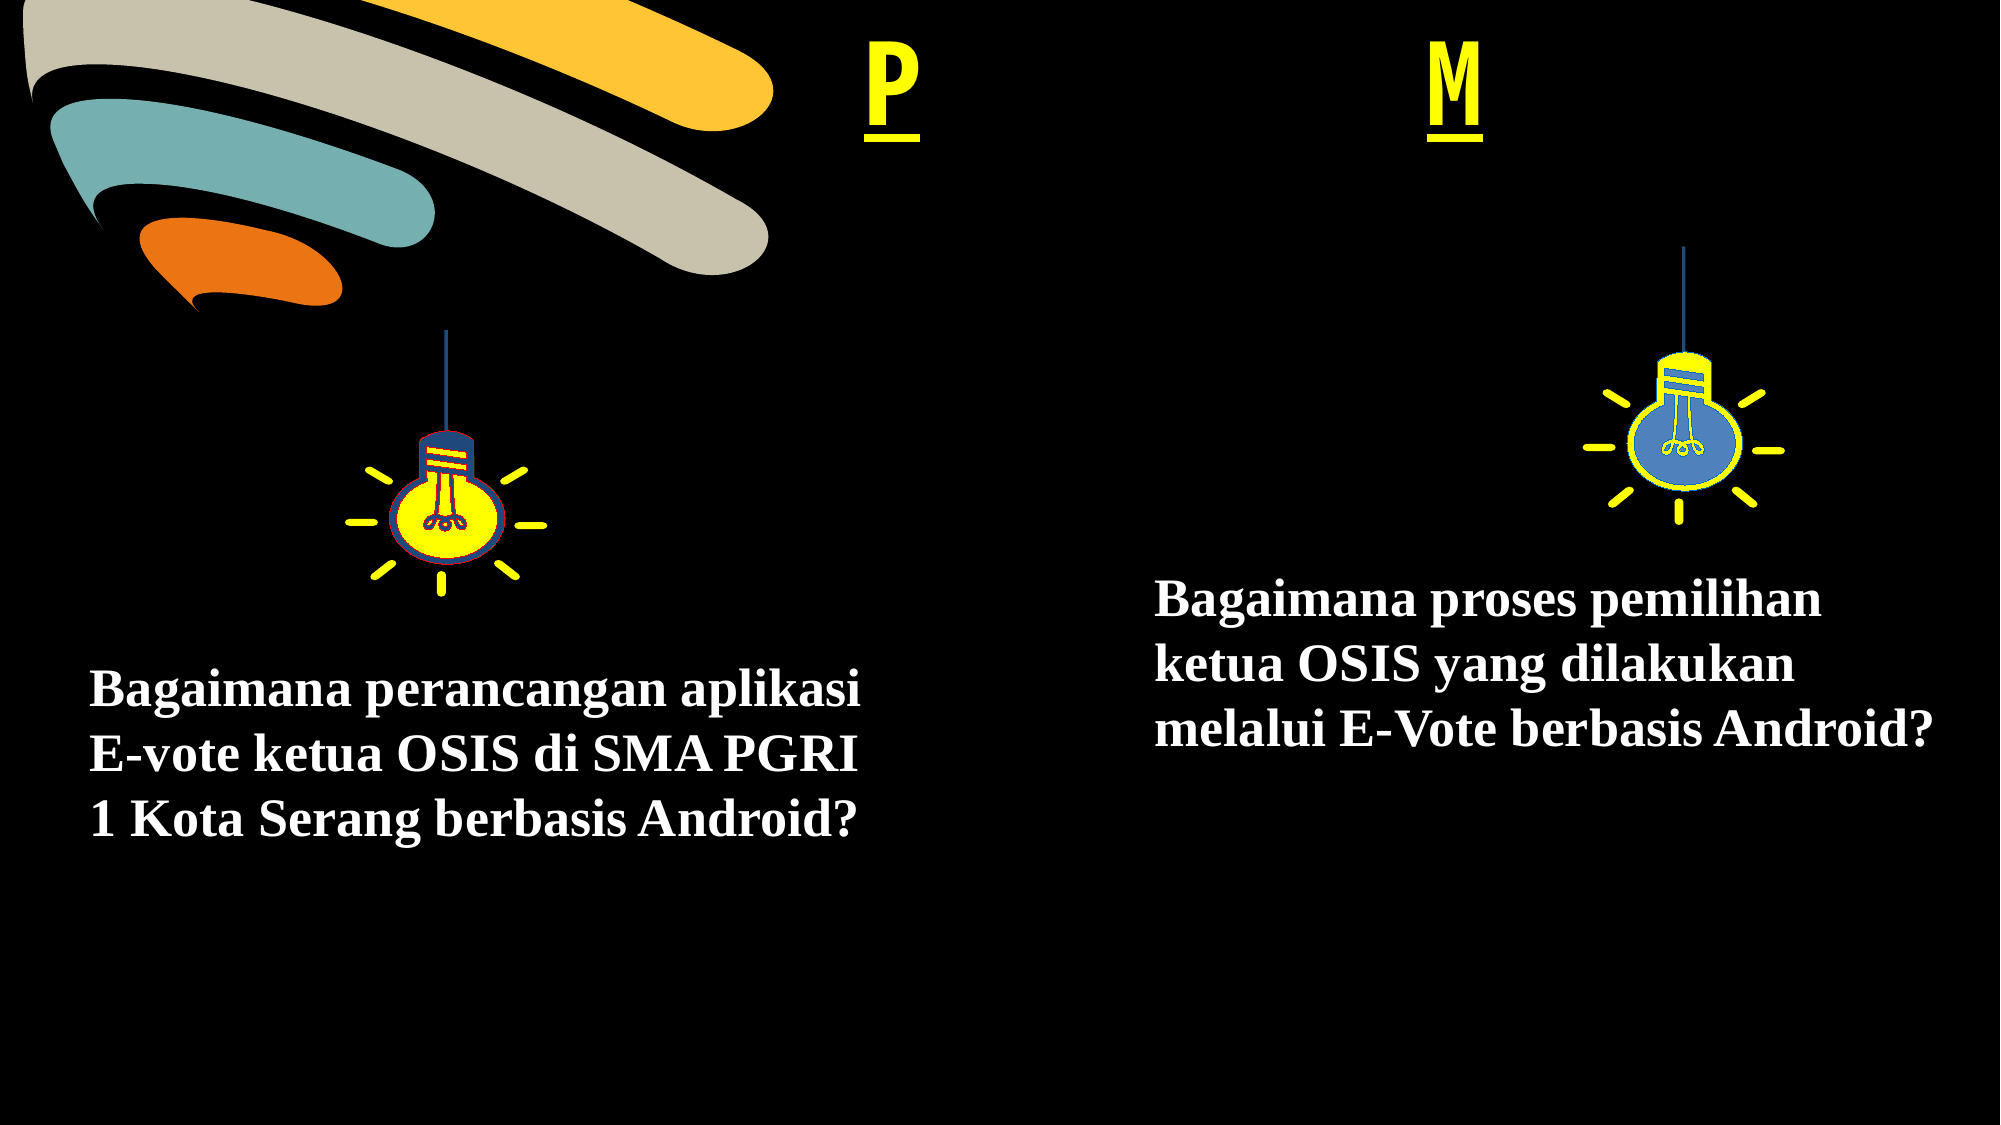

Perumusan Masalah

Bagaimana proses pemilihan ketua OSIS yang dilakukan melalui E-Vote berbasis Android?
Bagaimana perancangan aplikasi E-vote ketua OSIS di SMA PGRI 1 Kota Serang berbasis Android?